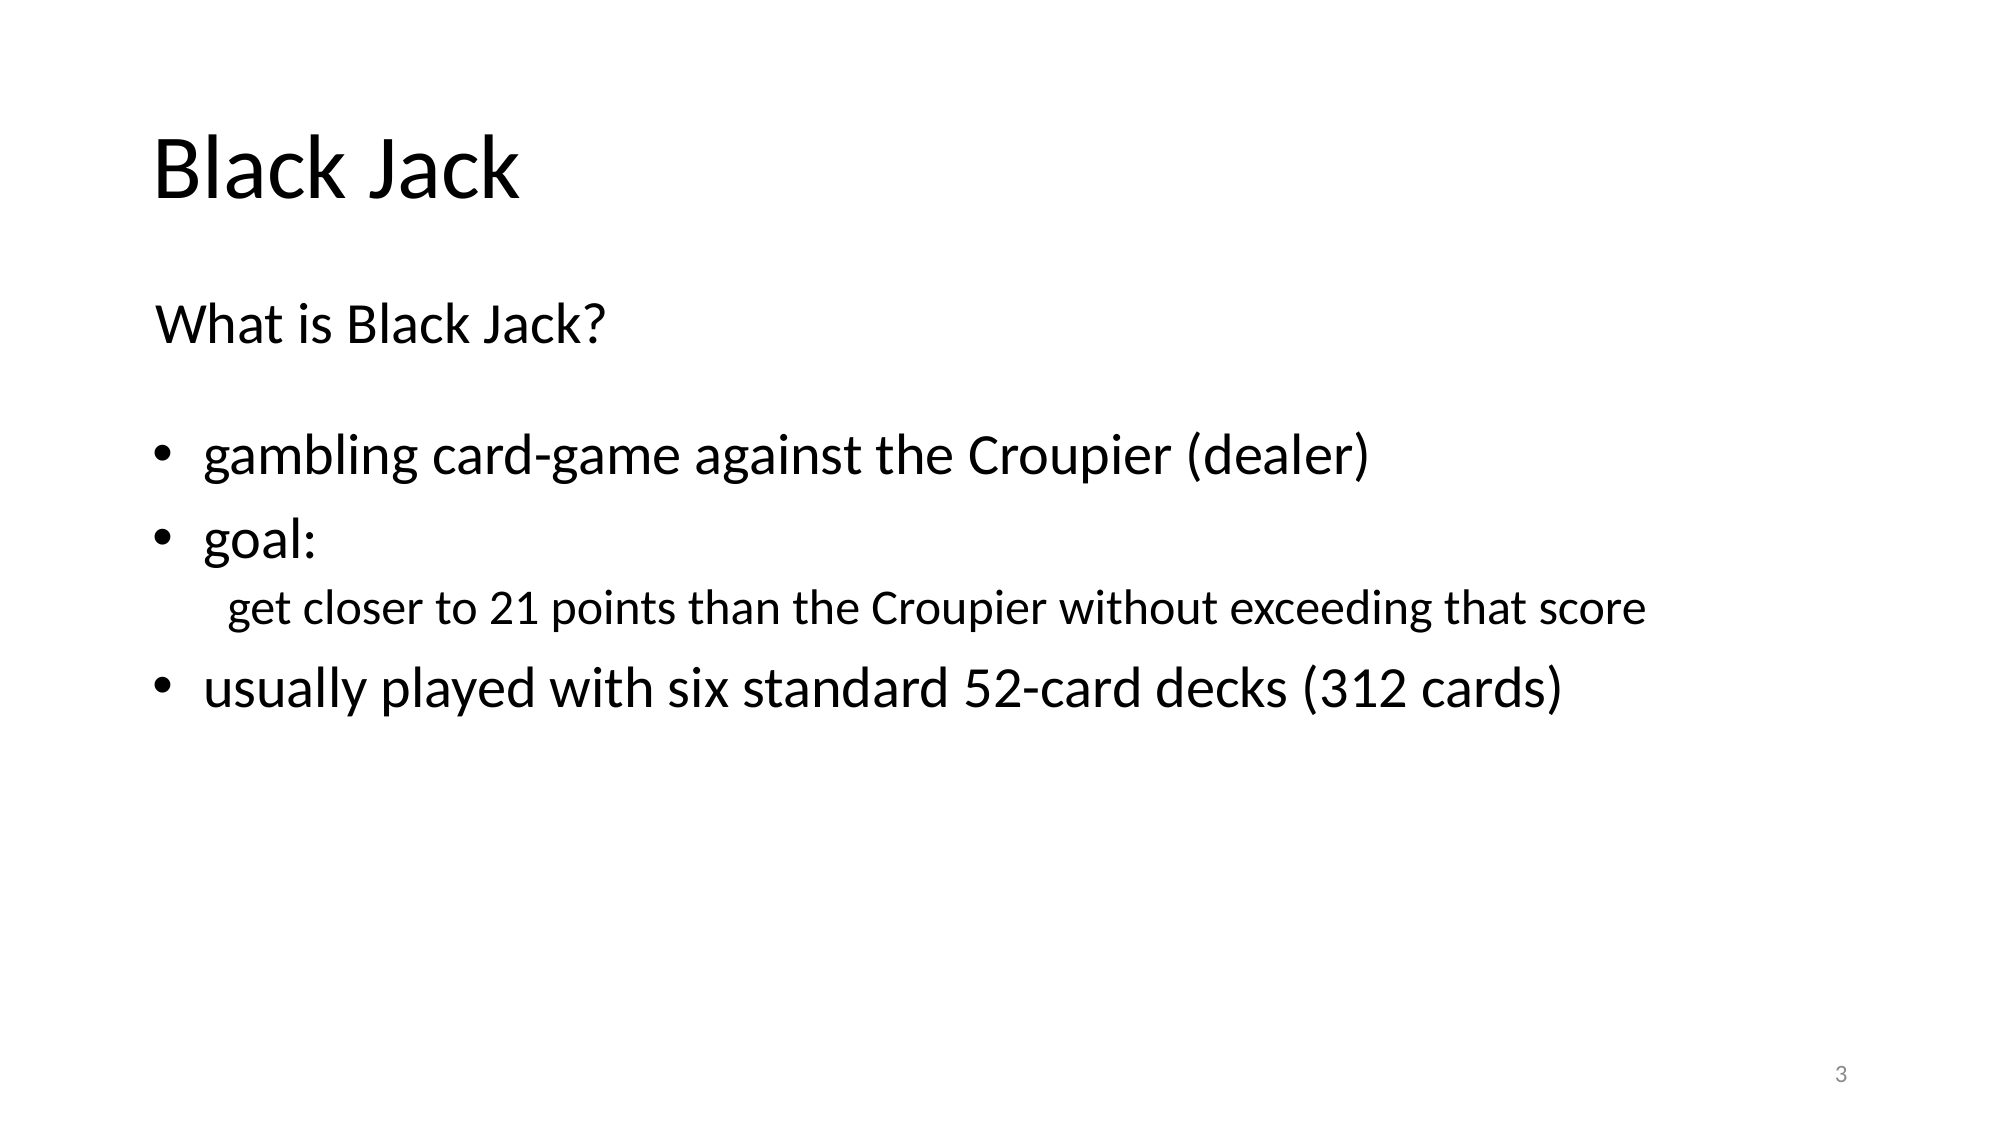

# Black Jack
What is Black Jack?
 gambling card-game against the Croupier (dealer)
 goal:
get closer to 21 points than the Croupier without exceeding that score
 usually played with six standard 52-card decks (312 cards)

3